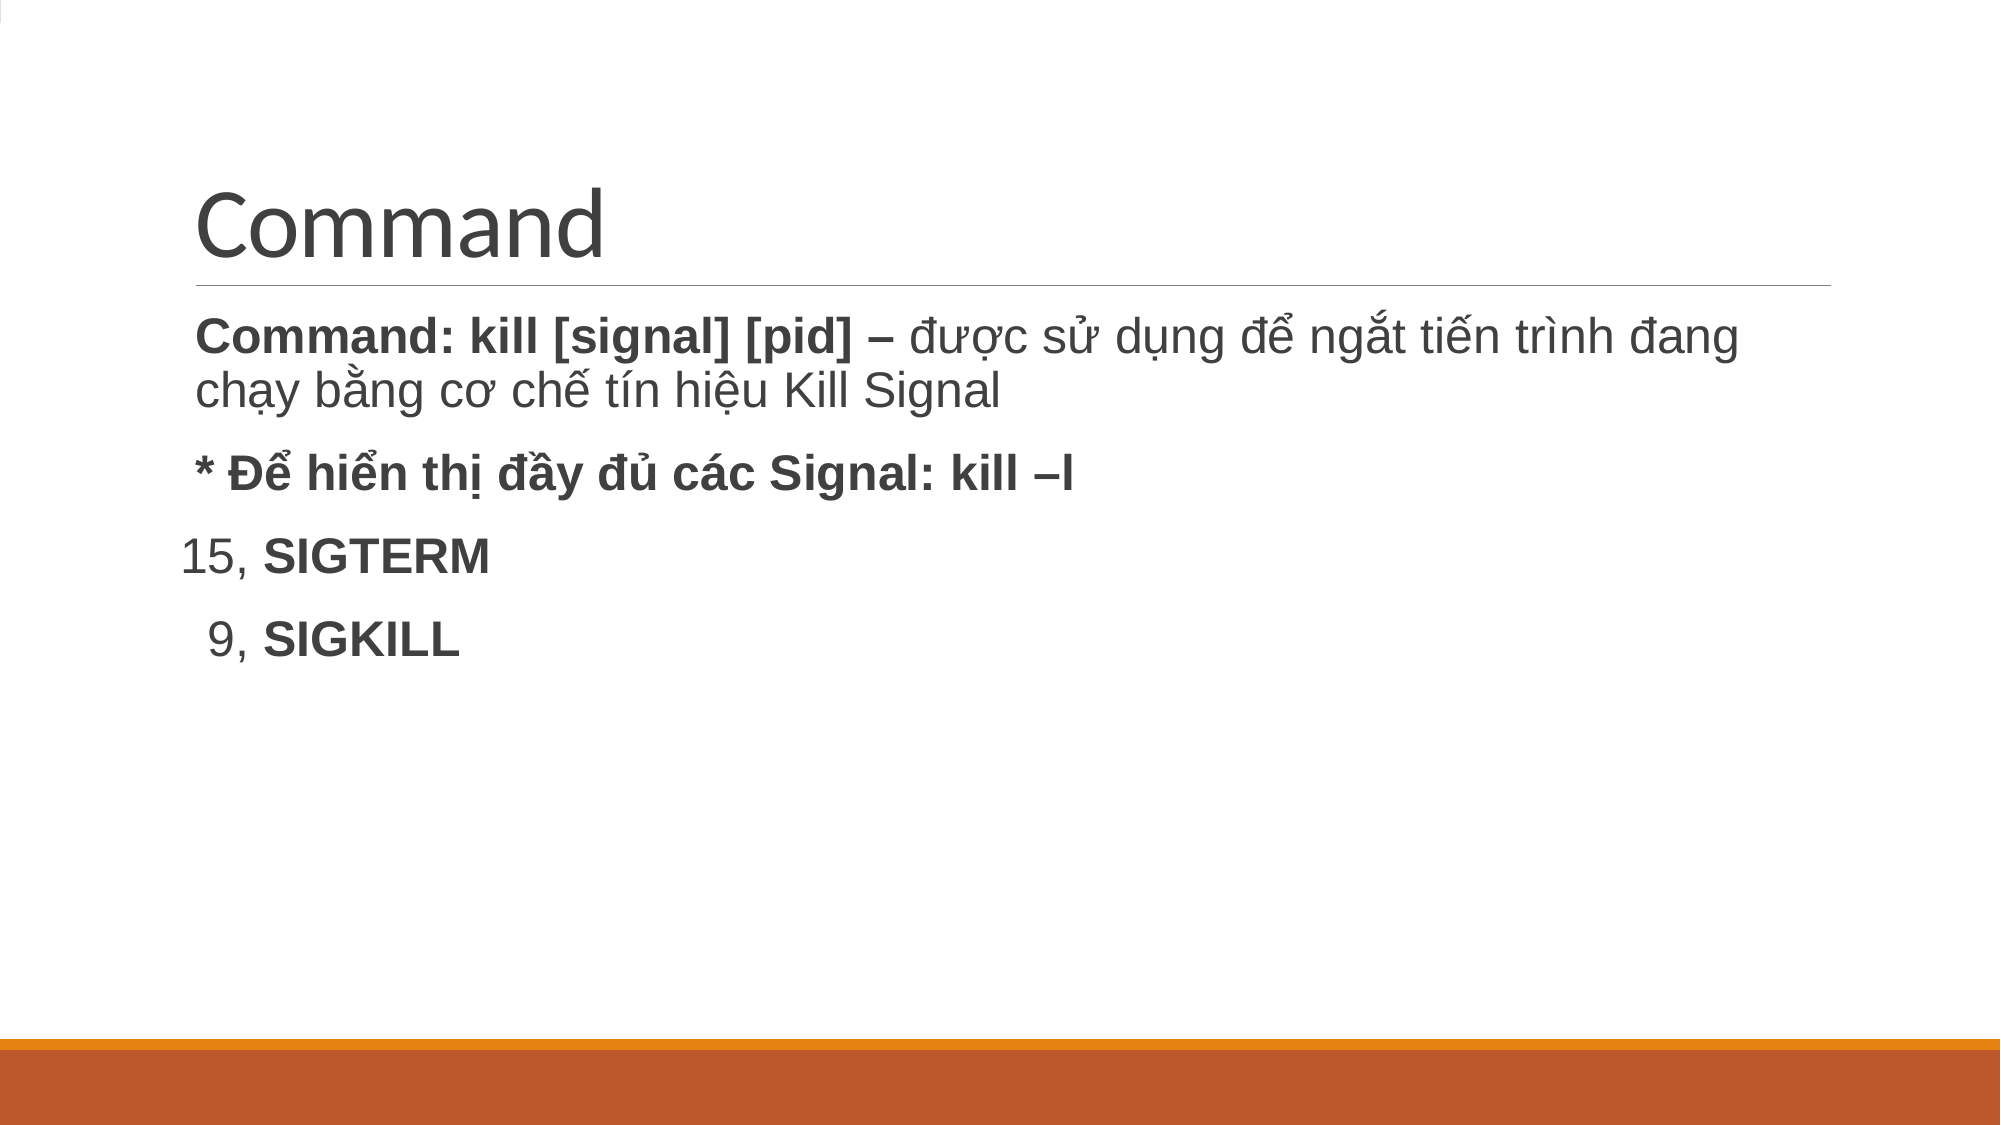

# Command
Command: kill [signal] [pid] – được sử dụng để ngắt tiến trình đang chạy bằng cơ chế tín hiệu Kill Signal
* Để hiển thị đầy đủ các Signal: kill –l
15, SIGTERM
  9, SIGKILL